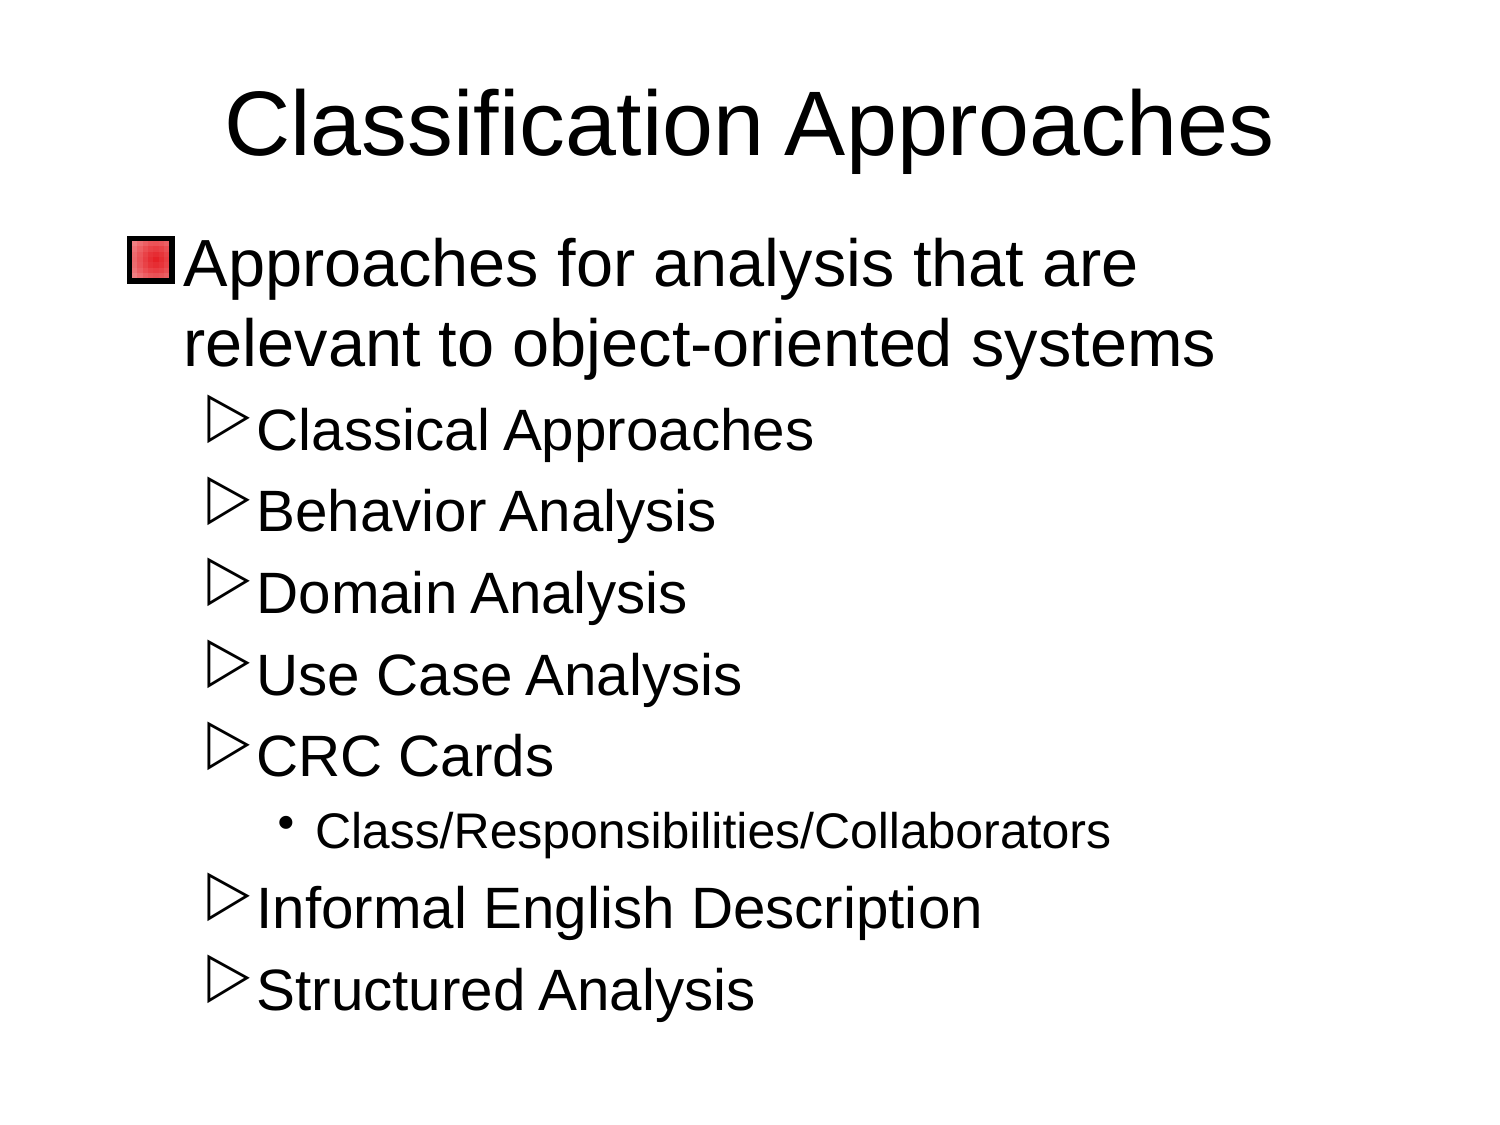

# Classification Approaches
Approaches for analysis that are relevant to object-oriented systems
Classical Approaches
Behavior Analysis
Domain Analysis
Use Case Analysis
CRC Cards
Class/Responsibilities/Collaborators
Informal English Description
Structured Analysis